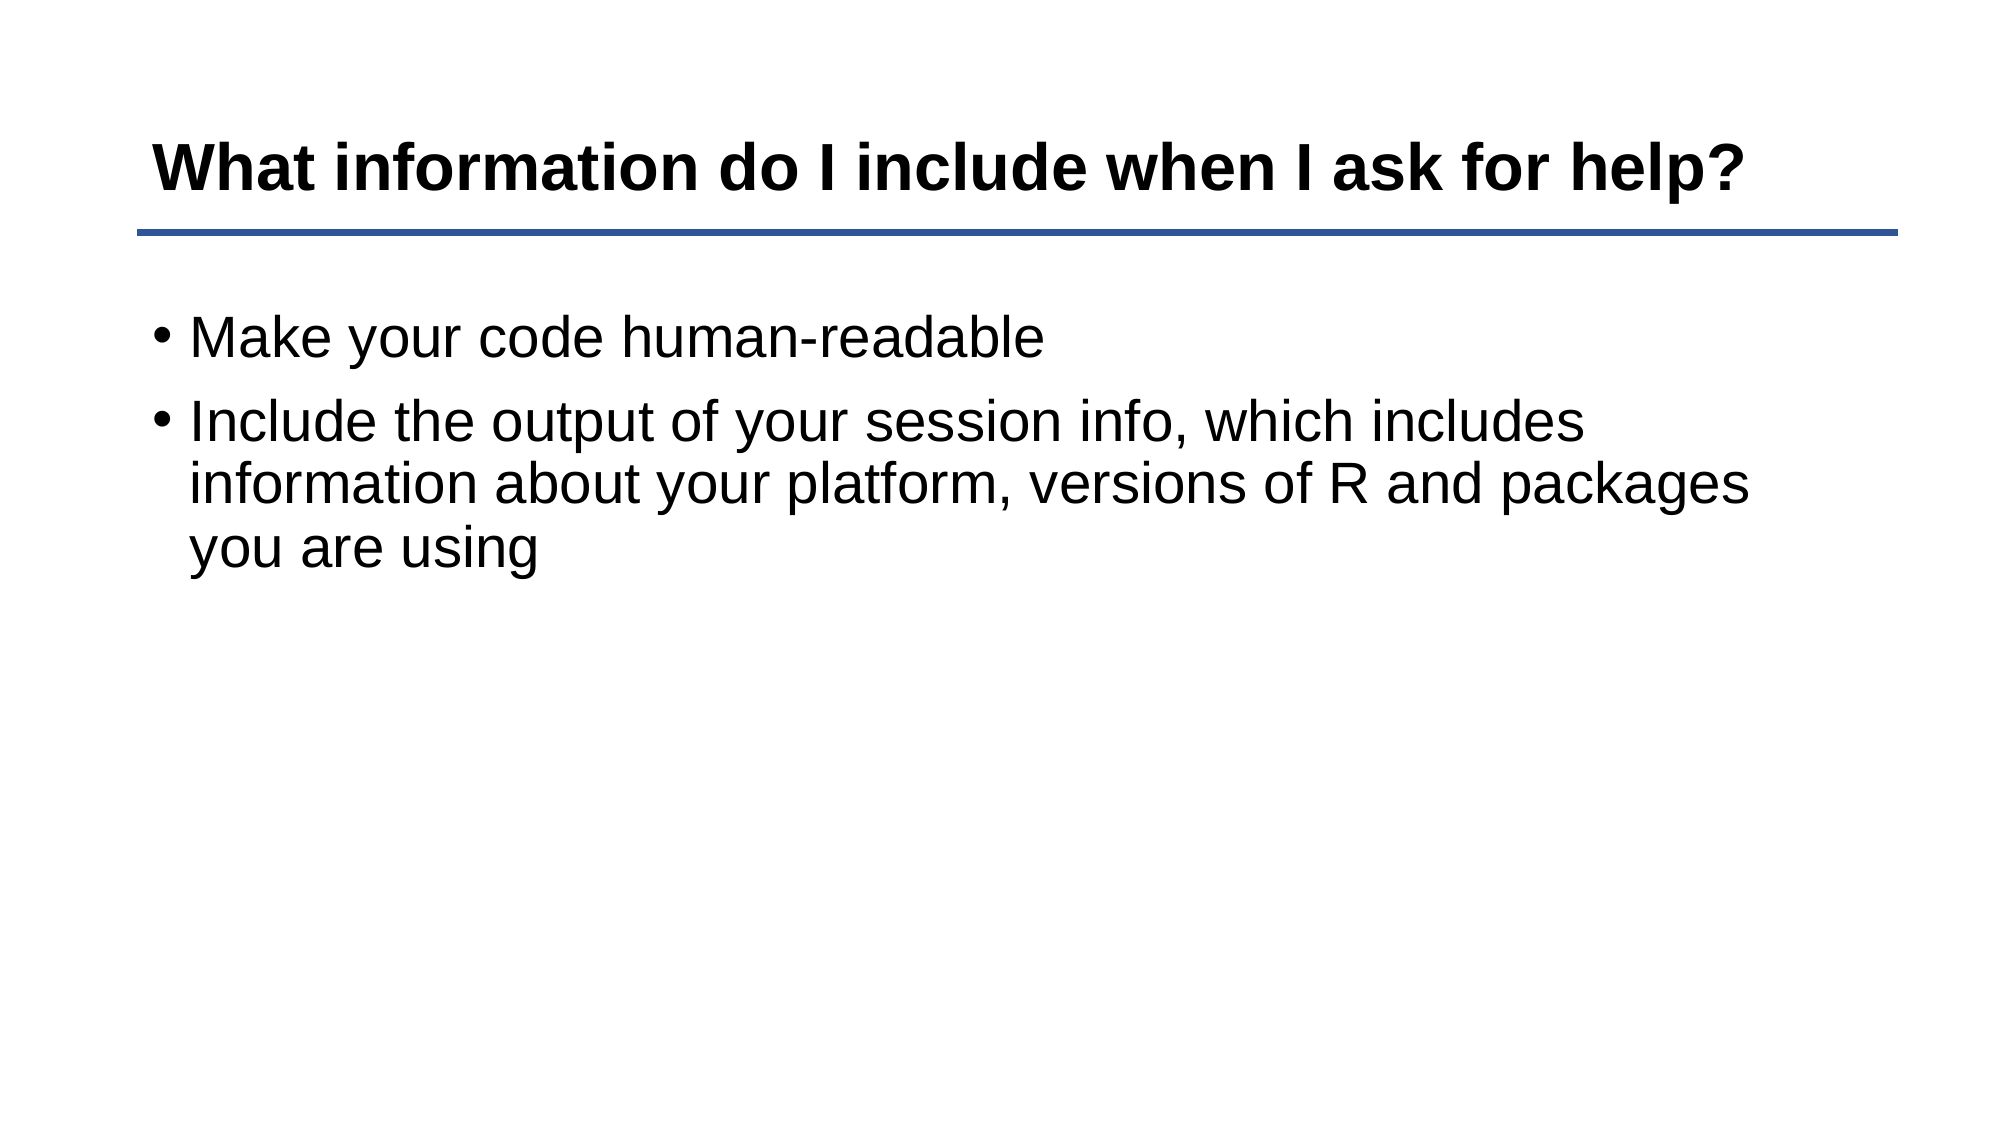

# What information do I include when I ask for help?
Make your code human-readable
Include the output of your session info, which includes information about your platform, versions of R and packages you are using